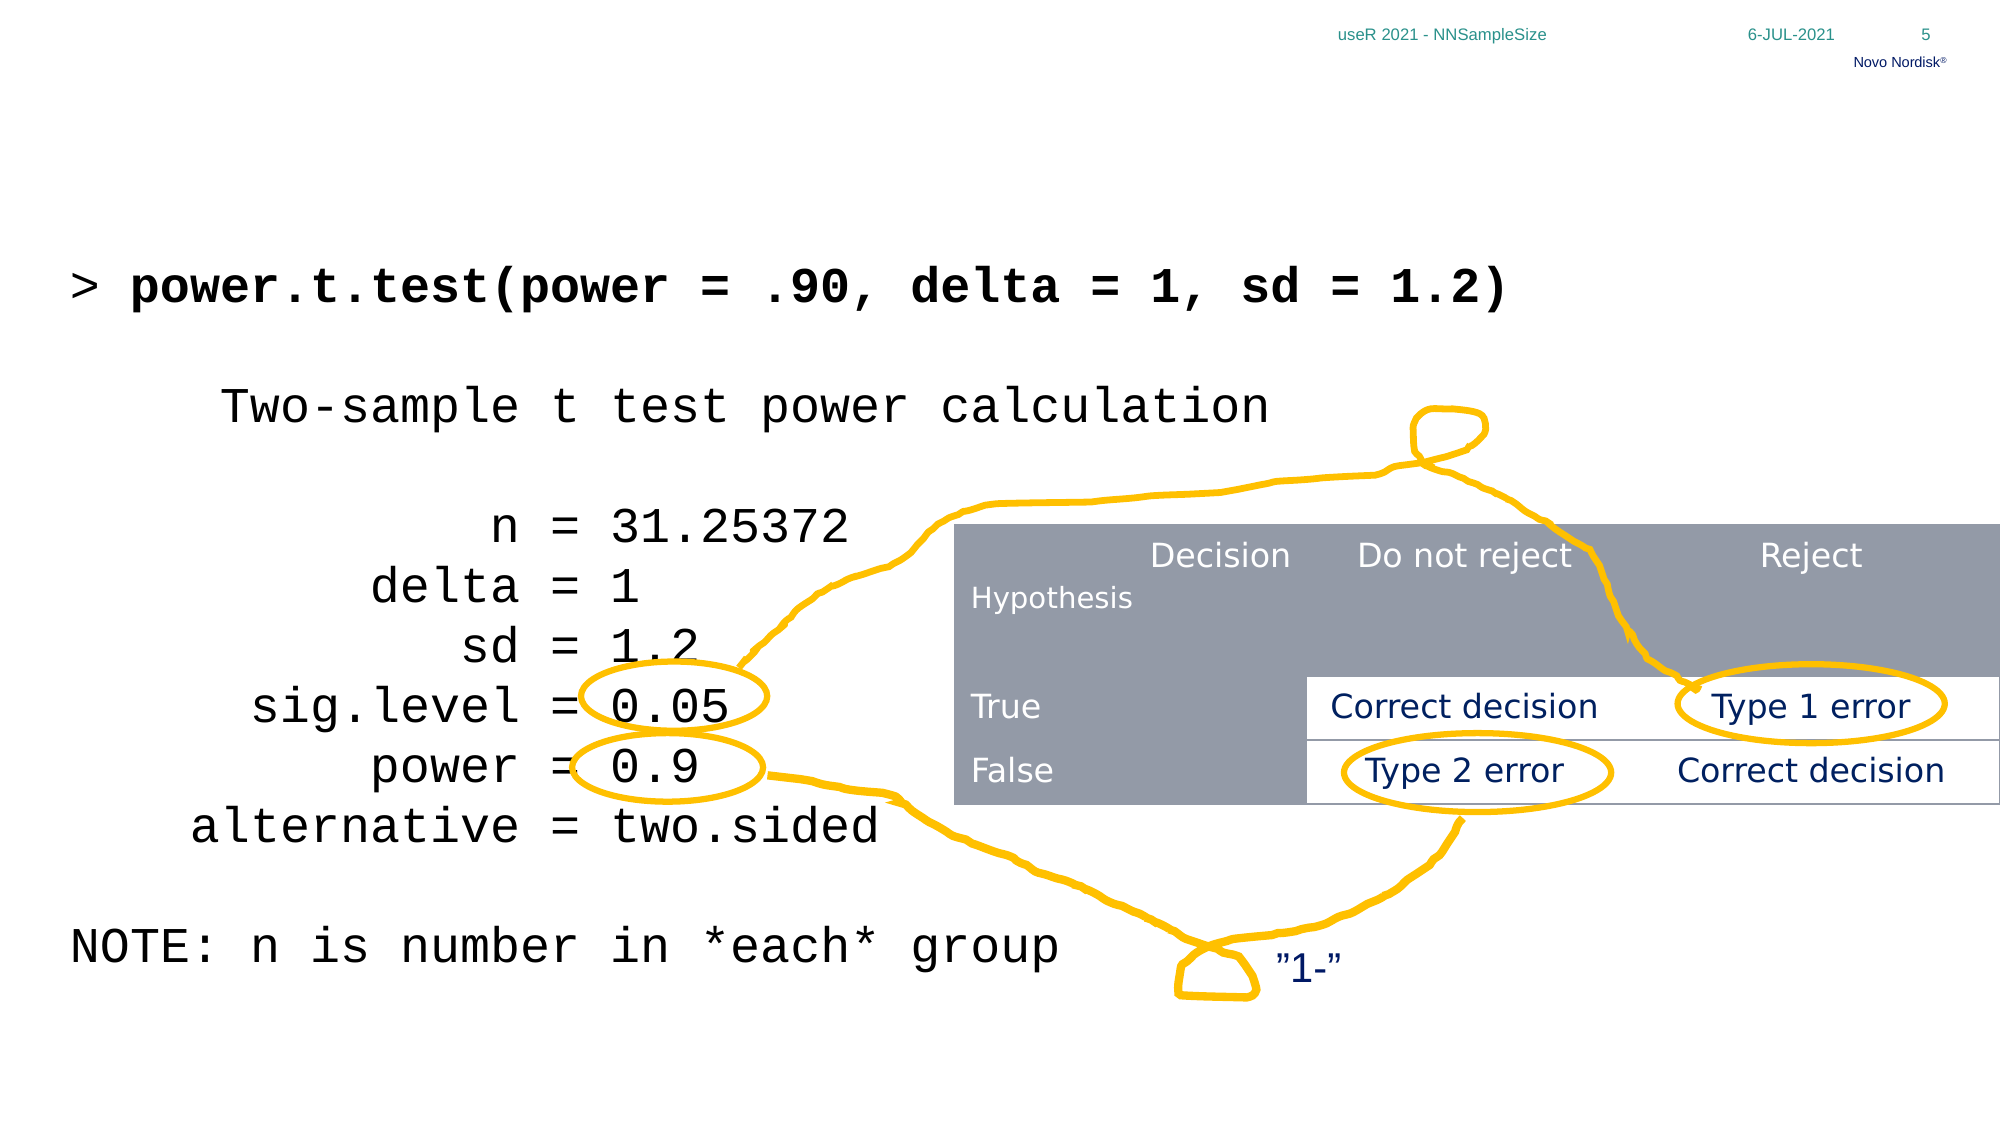

useR 2021 - NNSampleSize
6-JUL-2021
5
#
> power.t.test(power = .90, delta = 1, sd = 1.2)

     Two-sample t test power calculation

              n = 31.25372
          delta = 1
             sd = 1.2
      sig.level = 0.05
          power = 0.9
    alternative = two.sided

NOTE: n is number in *each* group

| Decision Hypothesis | Do not reject | Reject |
| --- | --- | --- |
| True | Correct decision | Type 1 error |
| False | Type 2 error | Correct decision |

”1-”